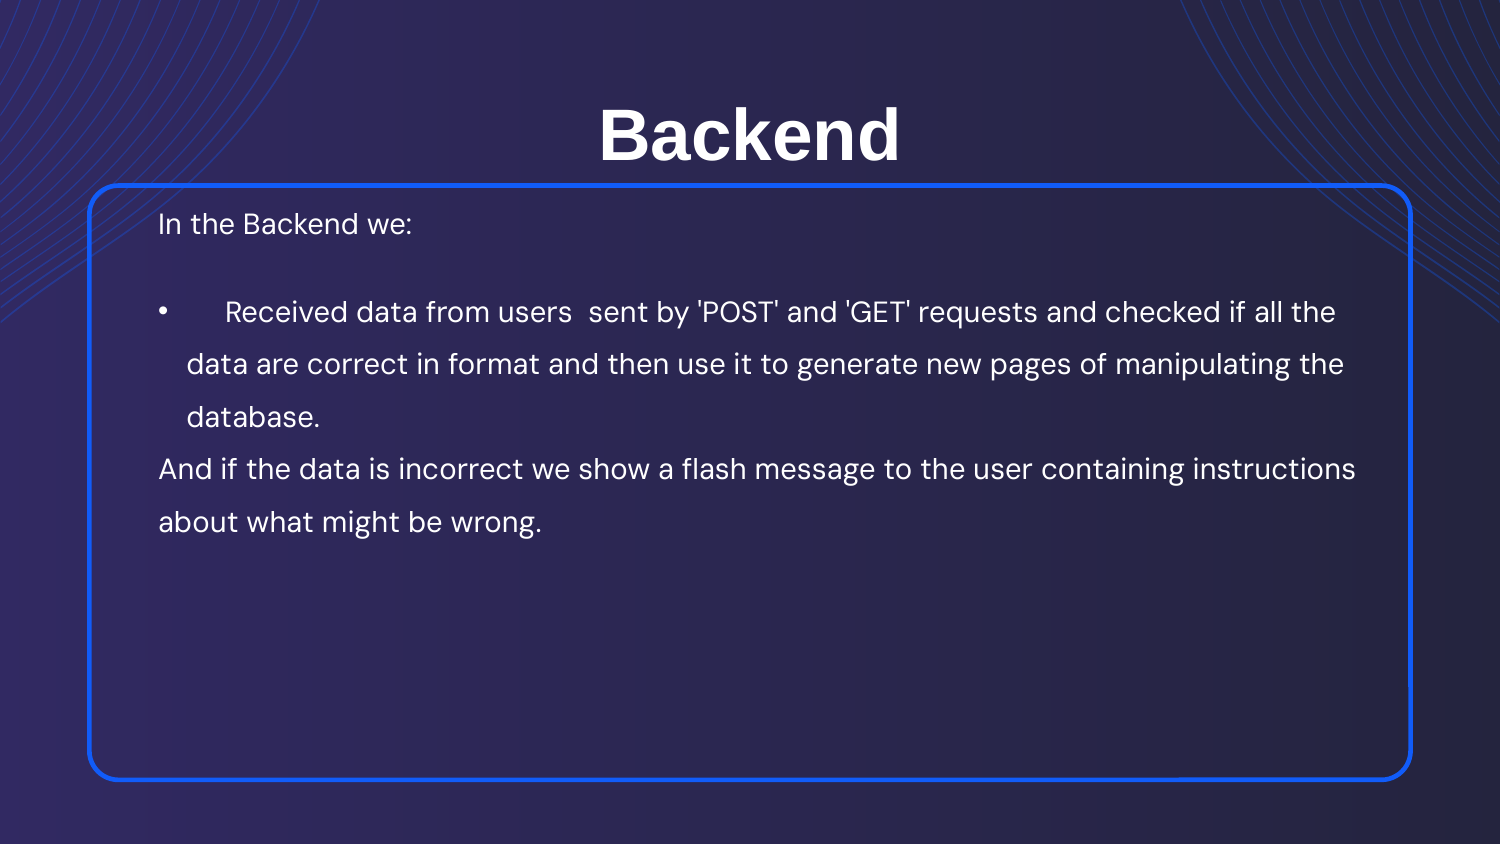

# Backend
In the Backend we:

     Received data from users  sent by 'POST' and 'GET' requests and checked if all the data are correct in format and then use it to generate new pages of manipulating the database.
And if the data is incorrect we show a flash message to the user containing instructions about what might be wrong.